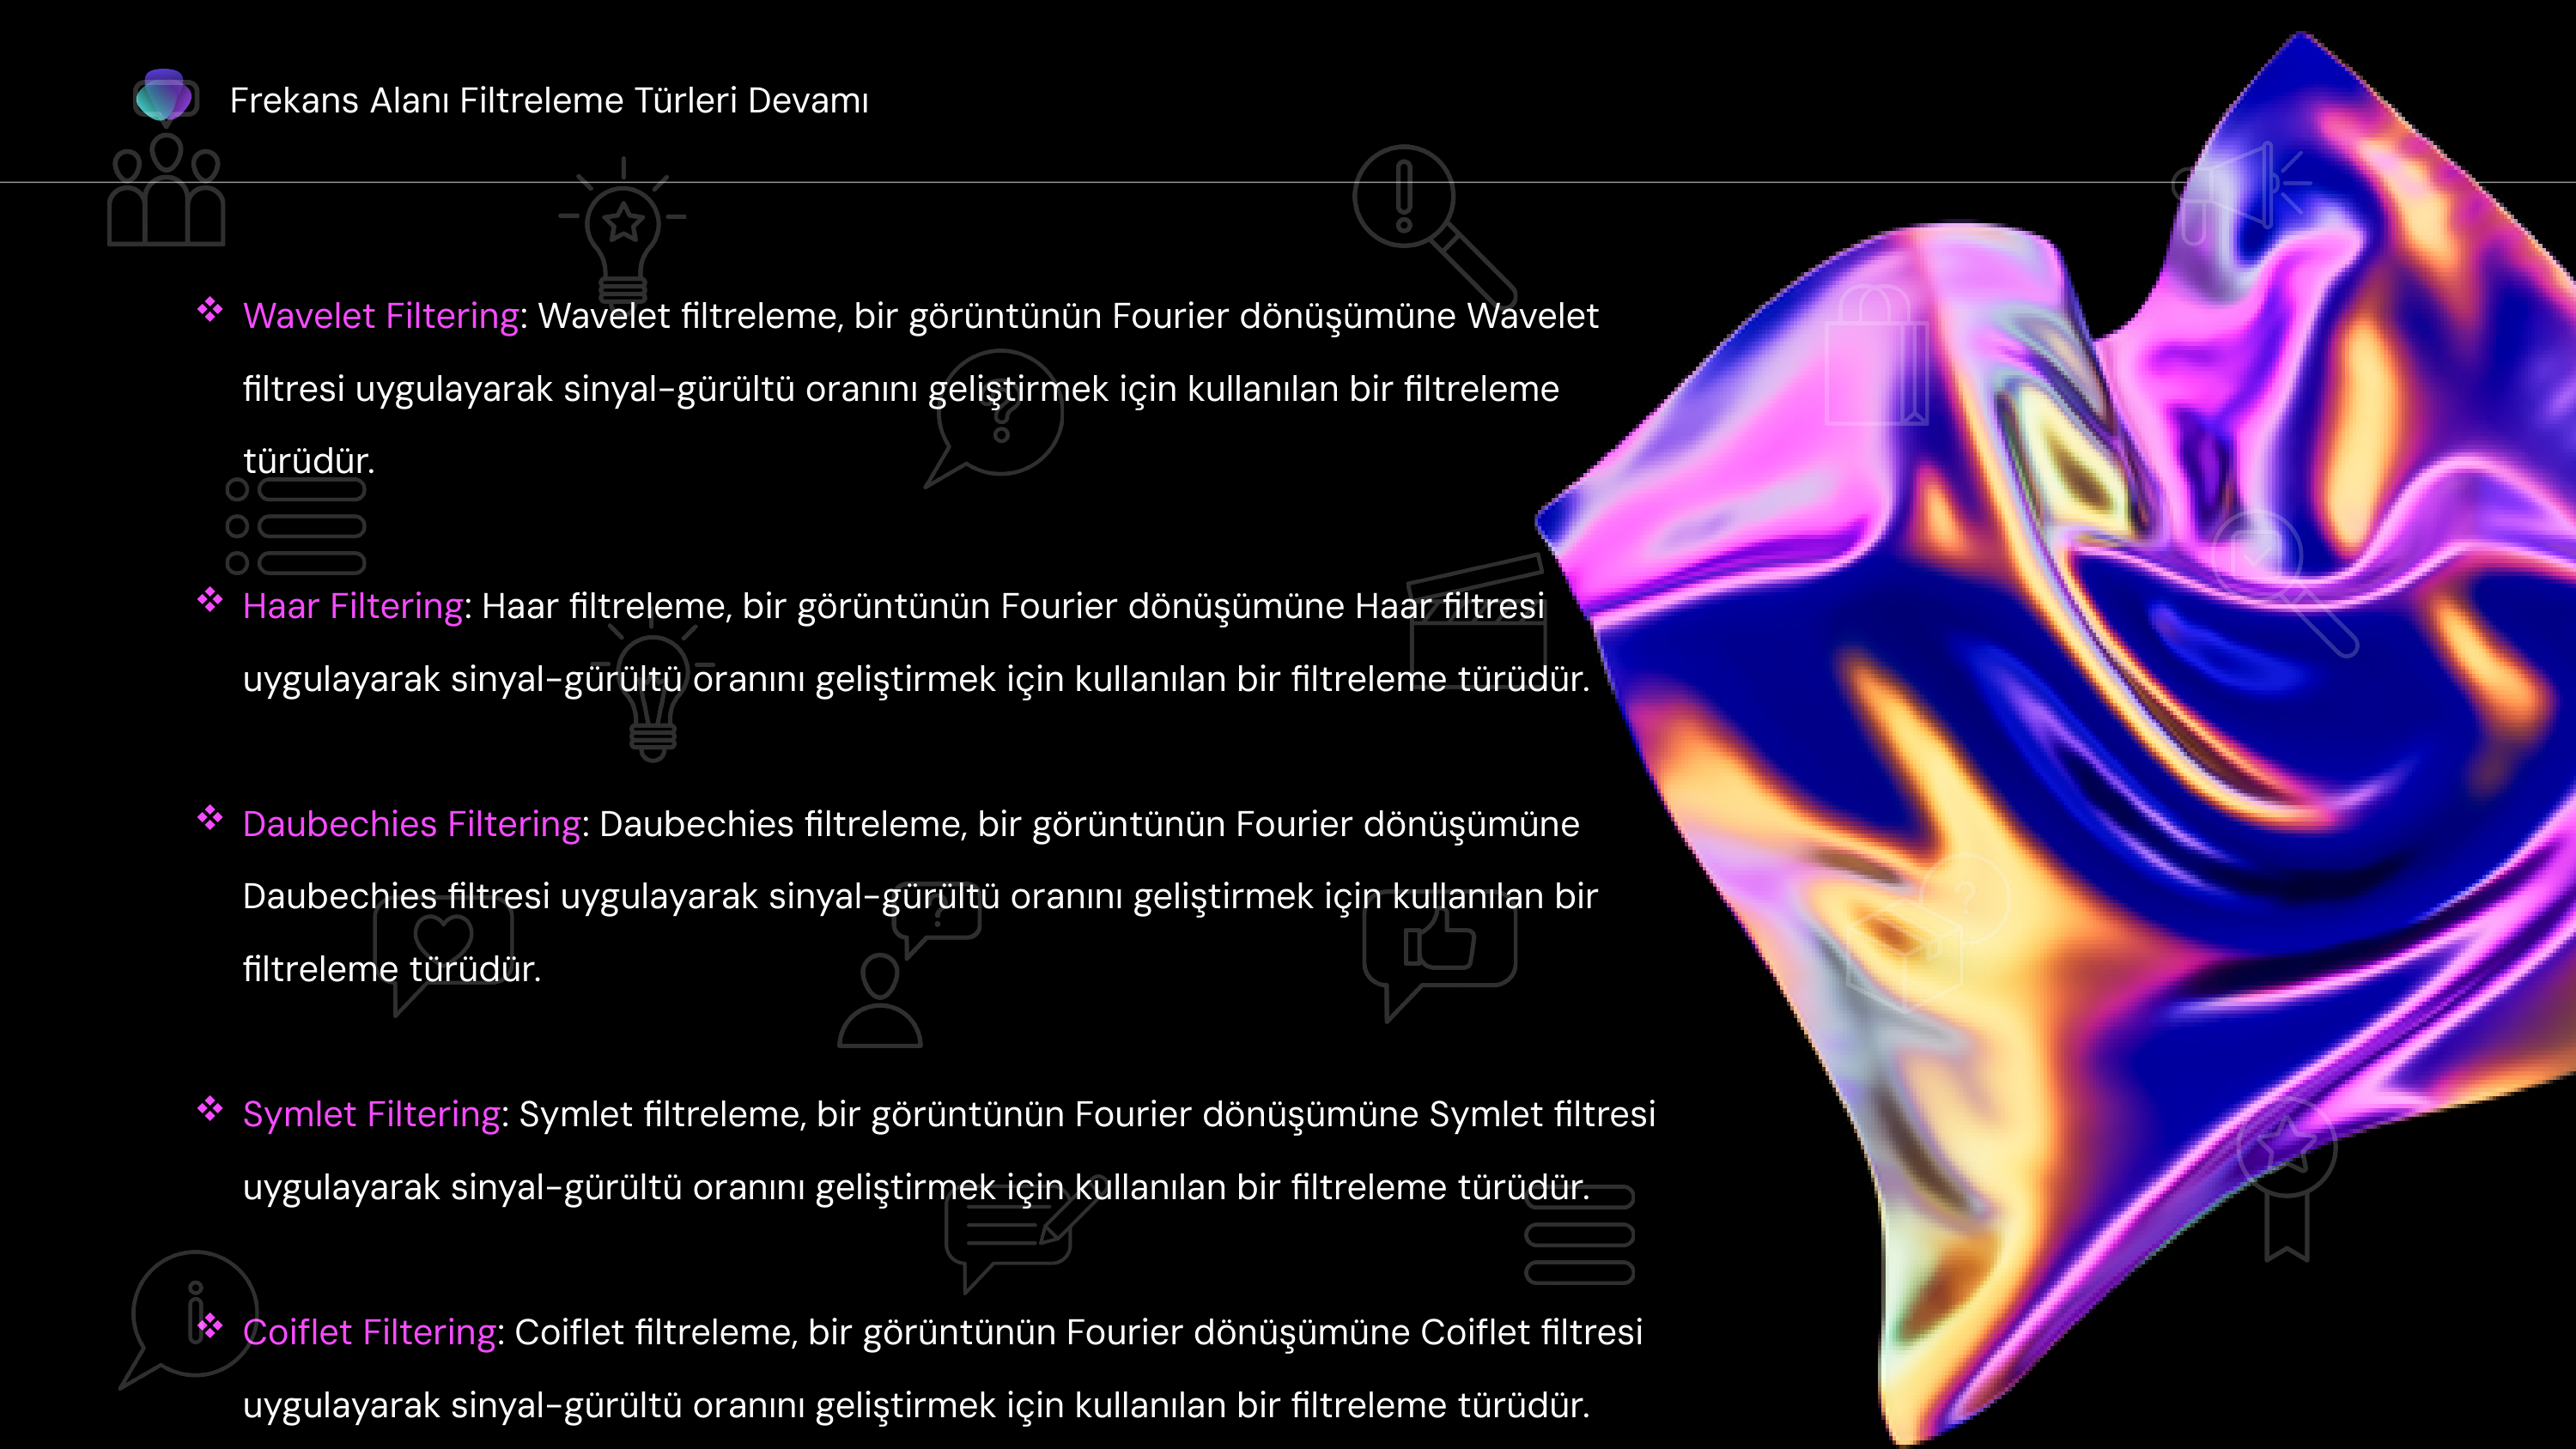

Frekans Alanı Filtreleme Türleri Devamı

Wavelet Filtering: Wavelet filtreleme, bir görüntünün Fourier dönüşümüne Wavelet filtresi uygulayarak sinyal-gürültü oranını geliştirmek için kullanılan bir filtreleme türüdür.

Haar Filtering: Haar filtreleme, bir görüntünün Fourier dönüşümüne Haar filtresi uygulayarak sinyal-gürültü oranını geliştirmek için kullanılan bir filtreleme türüdür.

Daubechies Filtering: Daubechies filtreleme, bir görüntünün Fourier dönüşümüne Daubechies filtresi uygulayarak sinyal-gürültü oranını geliştirmek için kullanılan bir filtreleme türüdür.

Symlet Filtering: Symlet filtreleme, bir görüntünün Fourier dönüşümüne Symlet filtresi uygulayarak sinyal-gürültü oranını geliştirmek için kullanılan bir filtreleme türüdür.

Coiflet Filtering: Coiflet filtreleme, bir görüntünün Fourier dönüşümüne Coiflet filtresi uygulayarak sinyal-gürültü oranını geliştirmek için kullanılan bir filtreleme türüdür.